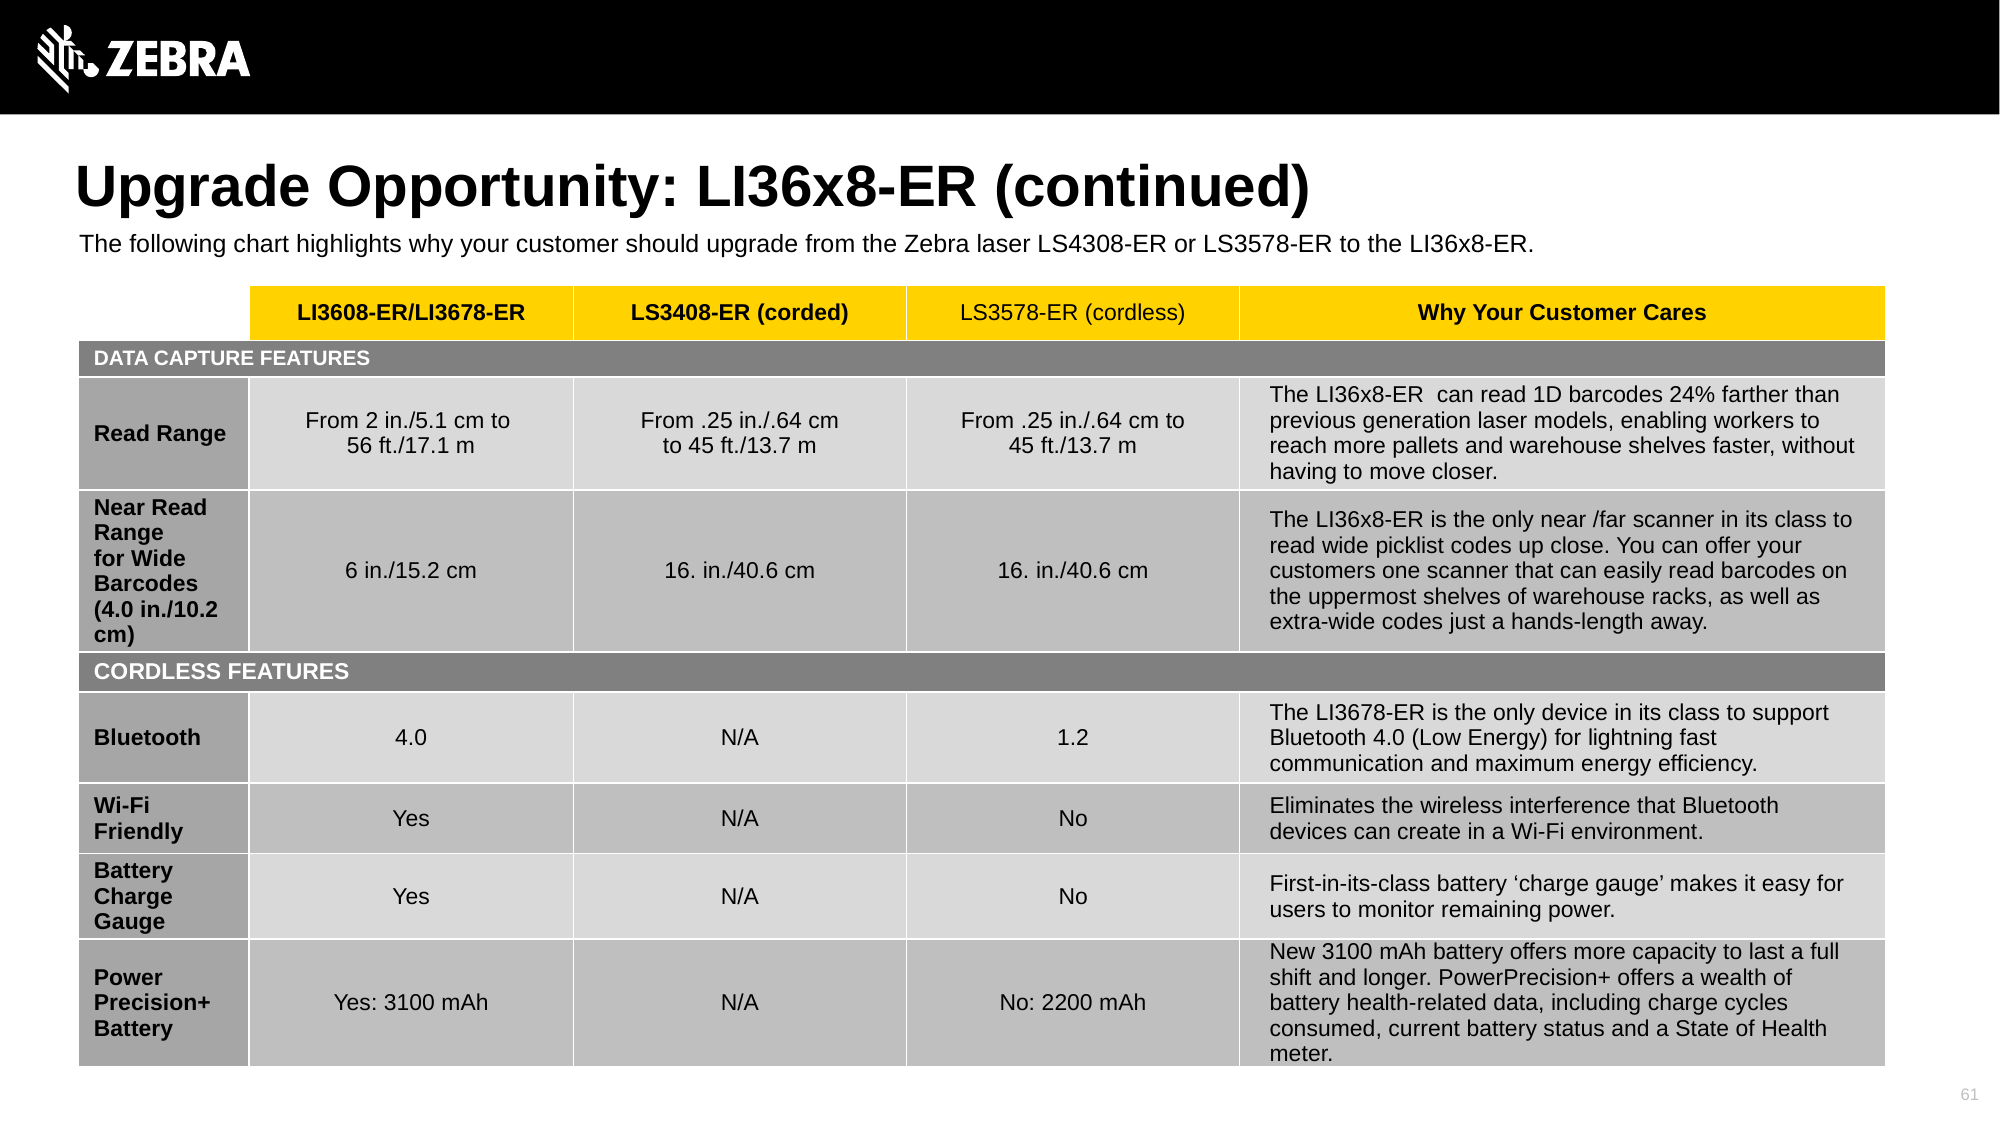

Upgrade Opportunity: LI36x8-ER (continued)
The following chart highlights why your customer should upgrade from the Zebra laser LS4308-ER or LS3578-ER to the LI36x8-ER.
|  | LI3608-ER/LI3678-ER | LS3408-ER (corded) | LS3578-ER (cordless) | Why Your Customer Cares |
| --- | --- | --- | --- | --- |
| DATA CAPTURE FEATURES |  |  |  |  |
| Read Range | From 2 in./5.1 cm to 56 ft./17.1 m | From .25 in./.64 cm to 45 ft./13.7 m | From .25 in./.64 cm to 45 ft./13.7 m | The LI36x8-ER can read 1D barcodes 24% farther than previous generation laser models, enabling workers to reach more pallets and warehouse shelves faster, without having to move closer. |
| Near Read Range for Wide Barcodes (4.0 in./10.2 cm) | 6 in./15.2 cm | 16. in./40.6 cm | 16. in./40.6 cm | The LI36x8-ER is the only near /far scanner in its class to read wide picklist codes up close. You can offer your customers one scanner that can easily read barcodes on the uppermost shelves of warehouse racks, as well as extra-wide codes just a hands-length away. |
| CORDLESS FEATURES |  |  |  |  |
| Bluetooth | 4.0 | N/A | 1.2 | The LI3678-ER is the only device in its class to support Bluetooth 4.0 (Low Energy) for lightning fast communication and maximum energy efficiency. |
| Wi-Fi Friendly | Yes | N/A | No | Eliminates the wireless interference that Bluetooth devices can create in a Wi-Fi environment. |
| Battery Charge Gauge | Yes | N/A | No | First-in-its-class battery ‘charge gauge’ makes it easy for users to monitor remaining power. |
| Power Precision+ Battery | Yes: 3100 mAh | N/A | No: 2200 mAh | New 3100 mAh battery offers more capacity to last a full shift and longer. PowerPrecision+ offers a wealth of battery health-related data, including charge cycles consumed, current battery status and a State of Health meter. |
61